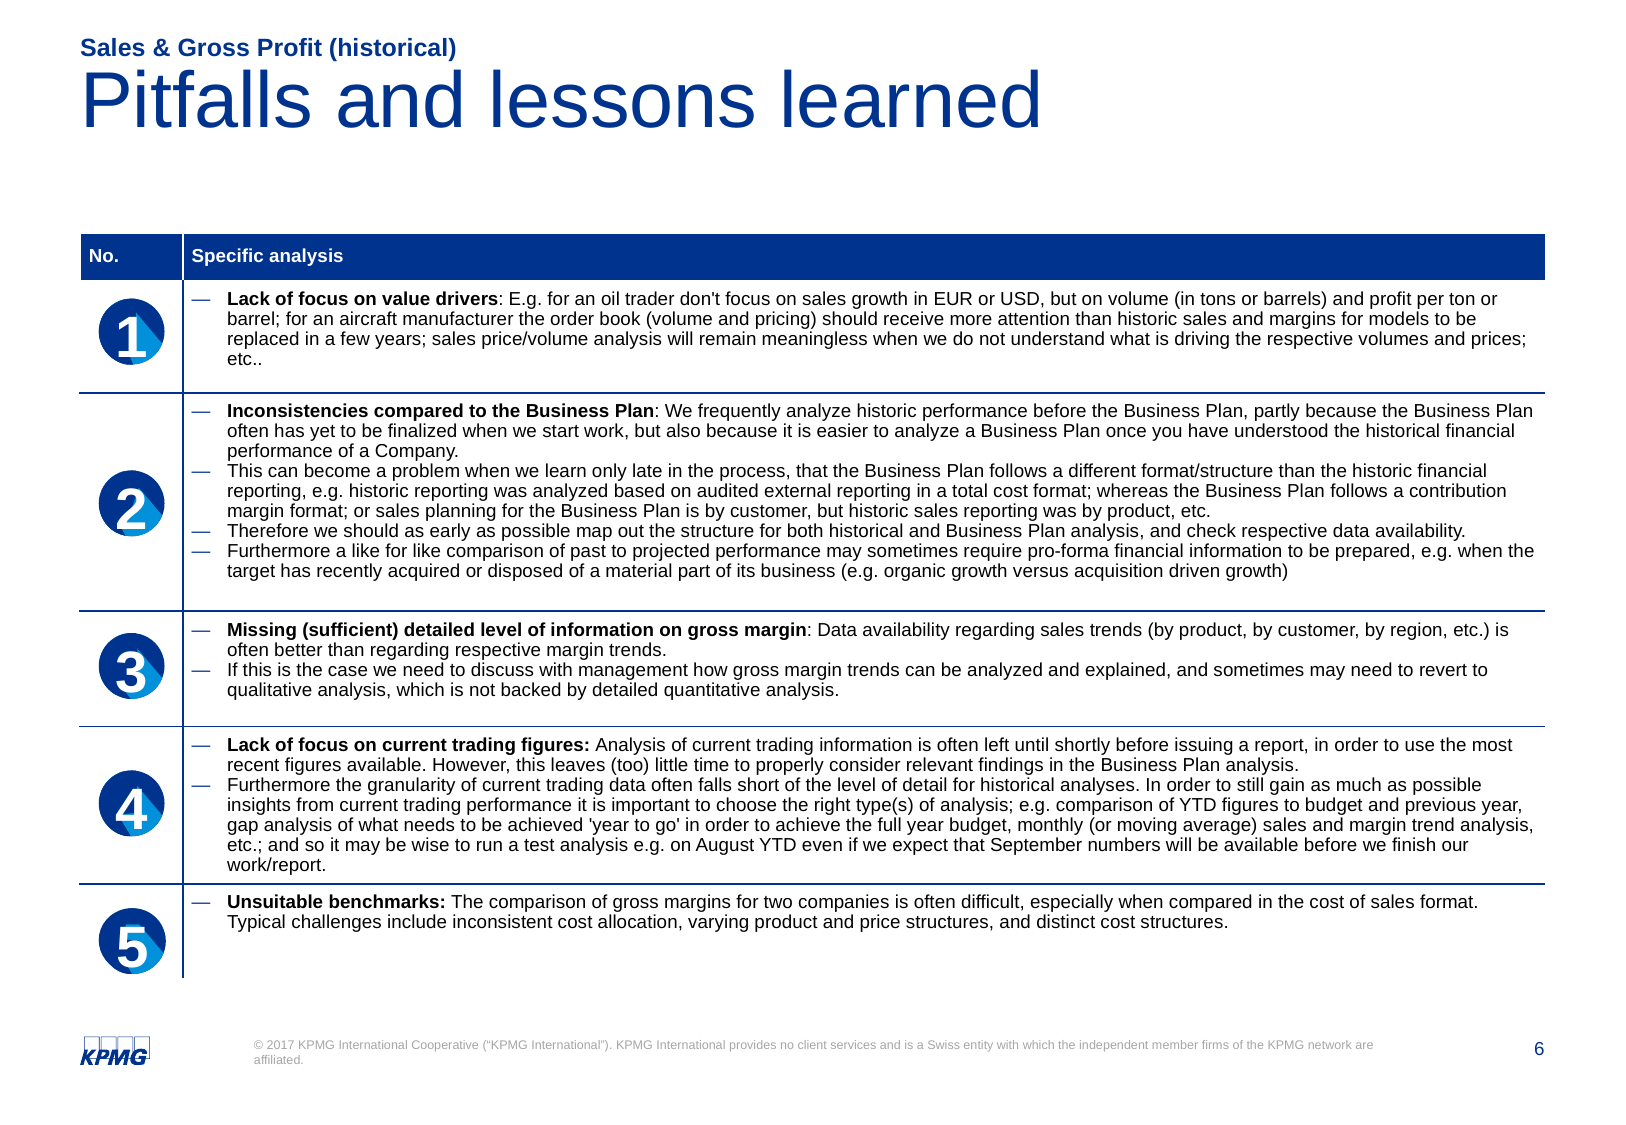

Sales & Gross Profit (historical)
# Pitfalls and lessons learned
| No. | Specific analysis |
| --- | --- |
|  | Lack of focus on value drivers: E.g. for an oil trader don't focus on sales growth in EUR or USD, but on volume (in tons or barrels) and profit per ton or barrel; for an aircraft manufacturer the order book (volume and pricing) should receive more attention than historic sales and margins for models to be replaced in a few years; sales price/volume analysis will remain meaningless when we do not understand what is driving the respective volumes and prices; etc.. |
|  | Inconsistencies compared to the Business Plan: We frequently analyze historic performance before the Business Plan, partly because the Business Plan often has yet to be finalized when we start work, but also because it is easier to analyze a Business Plan once you have understood the historical financial performance of a Company. This can become a problem when we learn only late in the process, that the Business Plan follows a different format/structure than the historic financial reporting, e.g. historic reporting was analyzed based on audited external reporting in a total cost format; whereas the Business Plan follows a contribution margin format; or sales planning for the Business Plan is by customer, but historic sales reporting was by product, etc. Therefore we should as early as possible map out the structure for both historical and Business Plan analysis, and check respective data availability. Furthermore a like for like comparison of past to projected performance may sometimes require pro-forma financial information to be prepared, e.g. when the target has recently acquired or disposed of a material part of its business (e.g. organic growth versus acquisition driven growth) |
|  | Missing (sufficient) detailed level of information on gross margin: Data availability regarding sales trends (by product, by customer, by region, etc.) is often better than regarding respective margin trends. If this is the case we need to discuss with management how gross margin trends can be analyzed and explained, and sometimes may need to revert to qualitative analysis, which is not backed by detailed quantitative analysis. |
|  | Lack of focus on current trading figures: Analysis of current trading information is often left until shortly before issuing a report, in order to use the most recent figures available. However, this leaves (too) little time to properly consider relevant findings in the Business Plan analysis. Furthermore the granularity of current trading data often falls short of the level of detail for historical analyses. In order to still gain as much as possible insights from current trading performance it is important to choose the right type(s) of analysis; e.g. comparison of YTD figures to budget and previous year, gap analysis of what needs to be achieved 'year to go' in order to achieve the full year budget, monthly (or moving average) sales and margin trend analysis, etc.; and so it may be wise to run a test analysis e.g. on August YTD even if we expect that September numbers will be available before we finish our work/report. |
|  | Unsuitable benchmarks: The comparison of gross margins for two companies is often difficult, especially when compared in the cost of sales format. Typical challenges include inconsistent cost allocation, varying product and price structures, and distinct cost structures. |
1

2

3

4

5